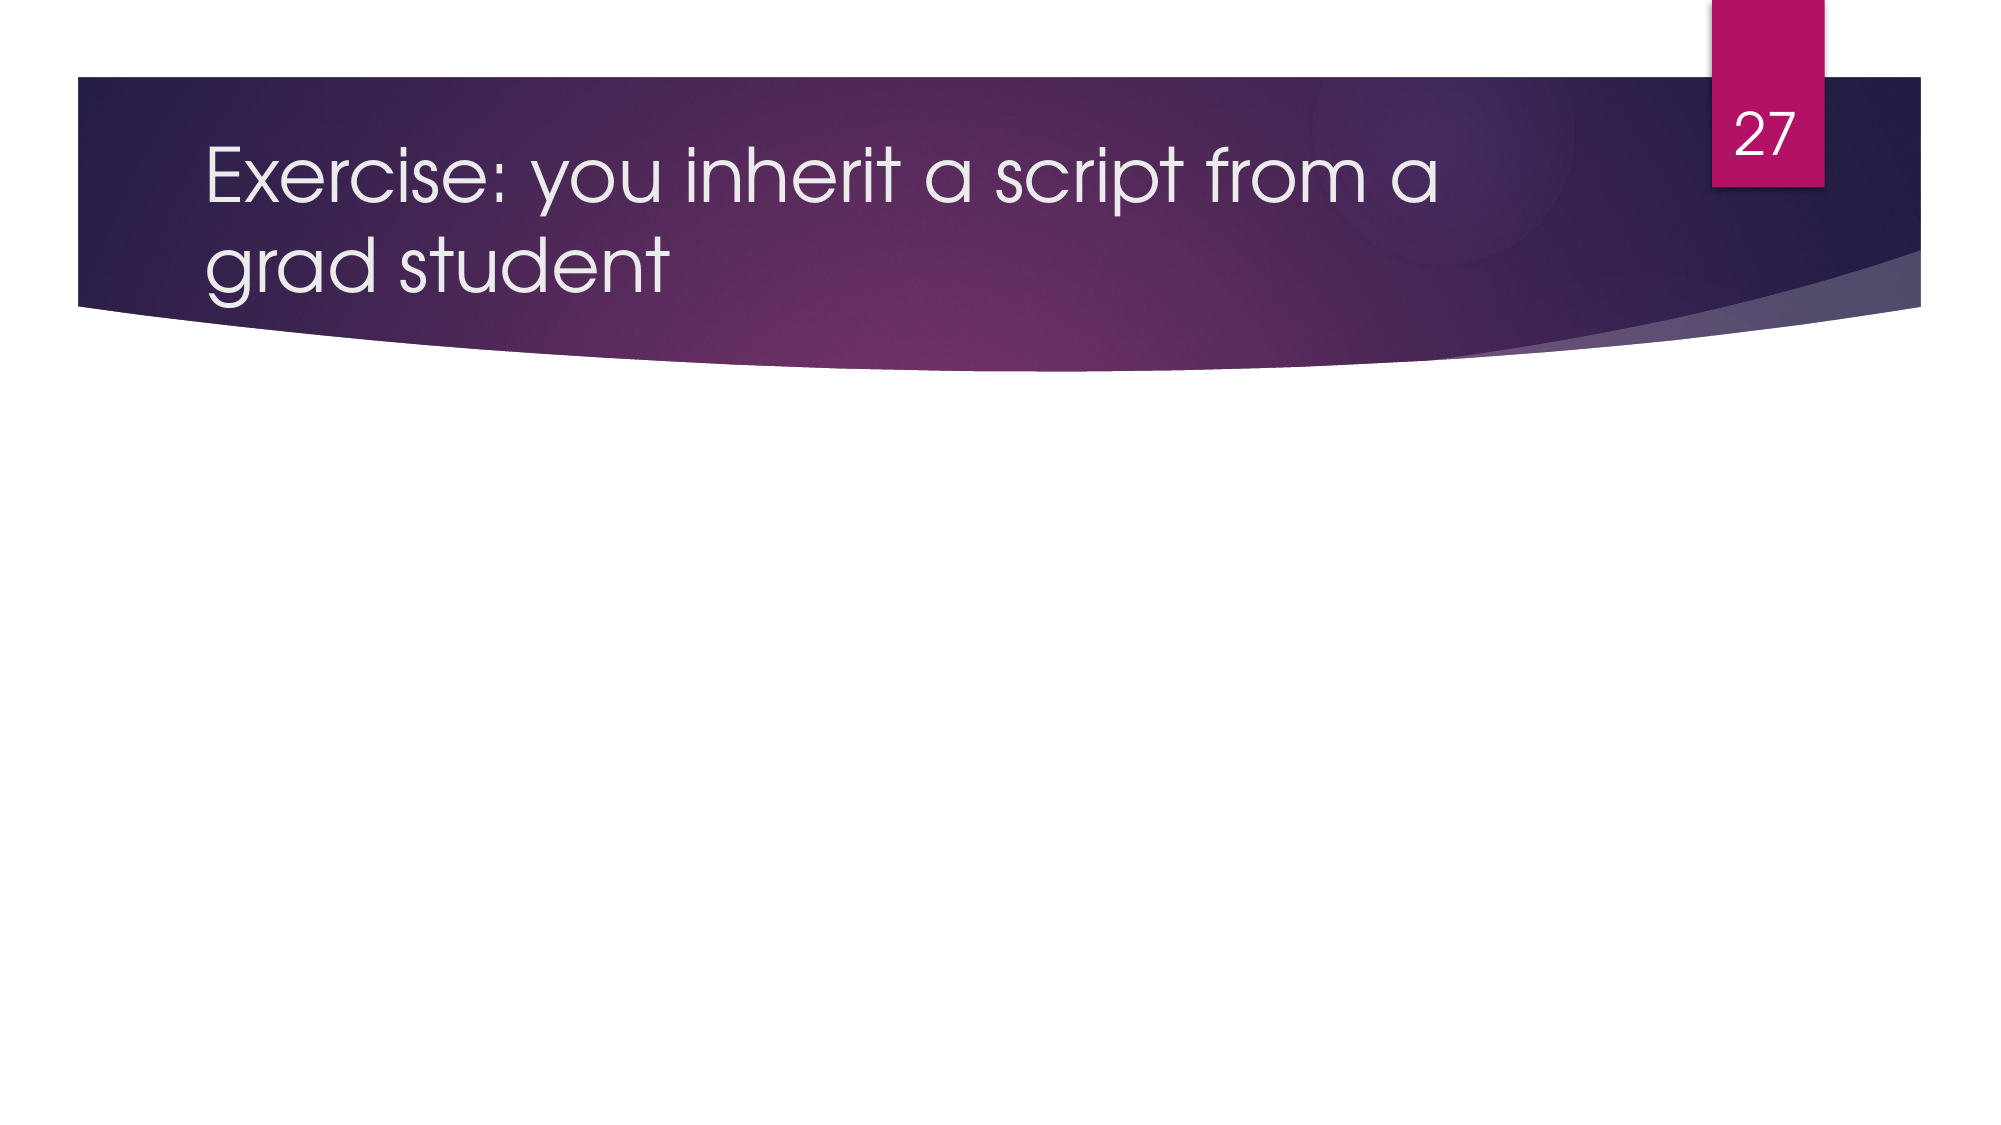

27
# Exercise: you inherit a script from a grad student